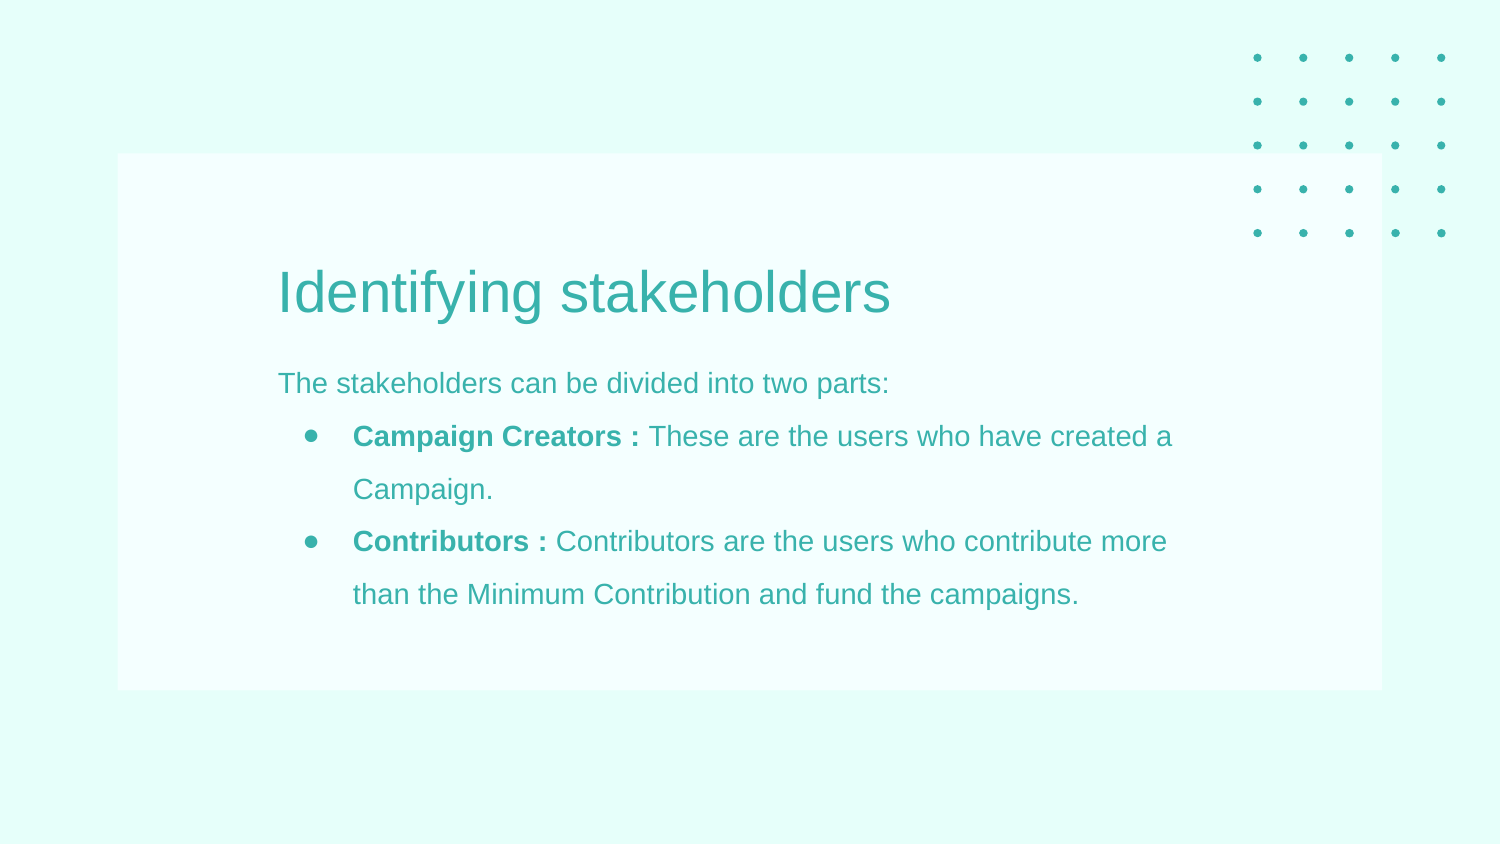

# Identifying stakeholders
The stakeholders can be divided into two parts:
Campaign Creators : These are the users who have created a Campaign.
Contributors : Contributors are the users who contribute more than the Minimum Contribution and fund the campaigns.